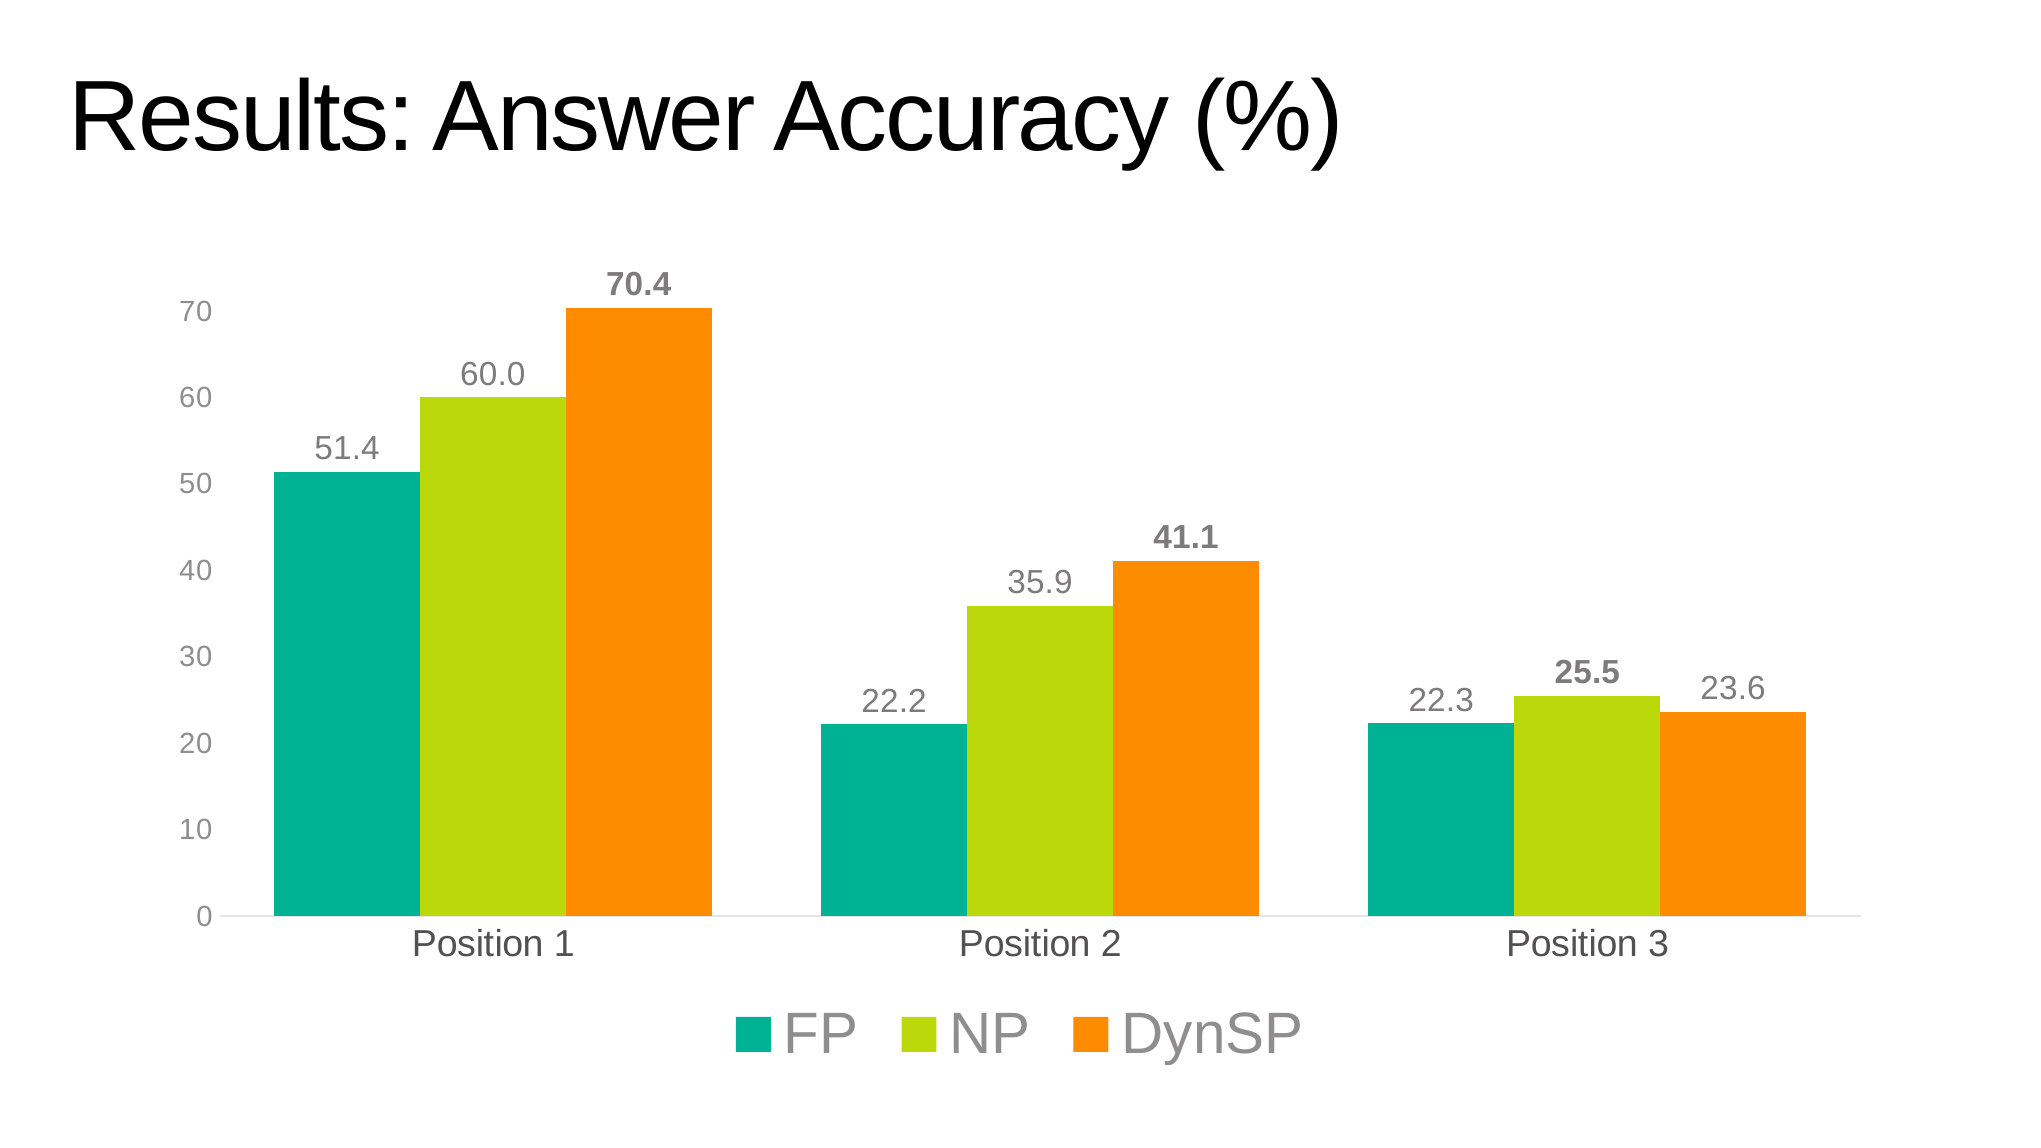

# Results: Answer Accuracy (%)

### Chart

| Category | FP | NP | DynSP |
|---|---|---|---|
| Position 1 | 51.4 | 60.0 | 70.4 |
| Position 2 | 22.2 | 35.9 | 41.1 |
| Position 3 | 22.3 | 25.5 | 23.6 |